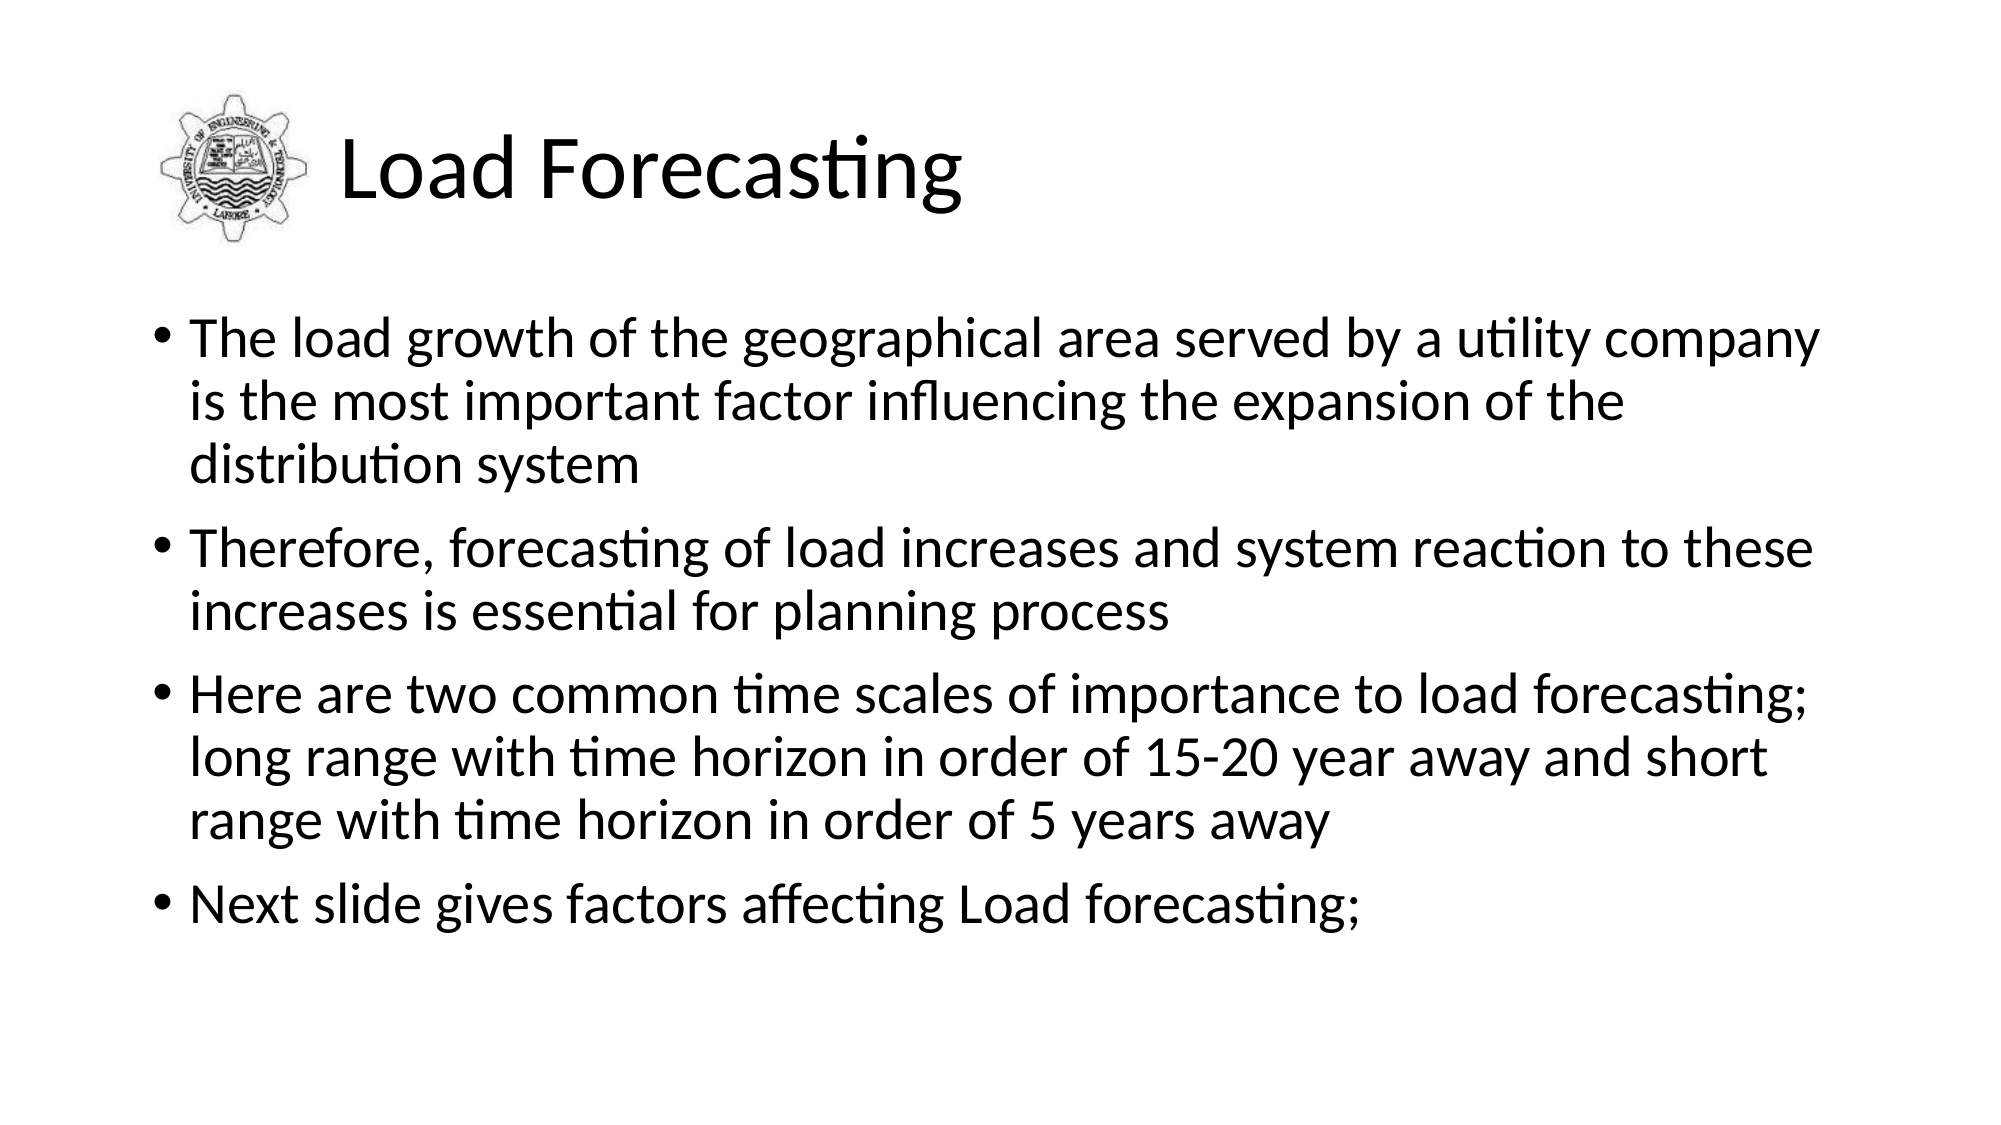

# Load Forecasting
The load growth of the geographical area served by a utility company is the most important factor influencing the expansion of the distribution system
Therefore, forecasting of load increases and system reaction to these increases is essential for planning process
Here are two common time scales of importance to load forecasting; long range with time horizon in order of 15-20 year away and short range with time horizon in order of 5 years away
Next slide gives factors affecting Load forecasting;